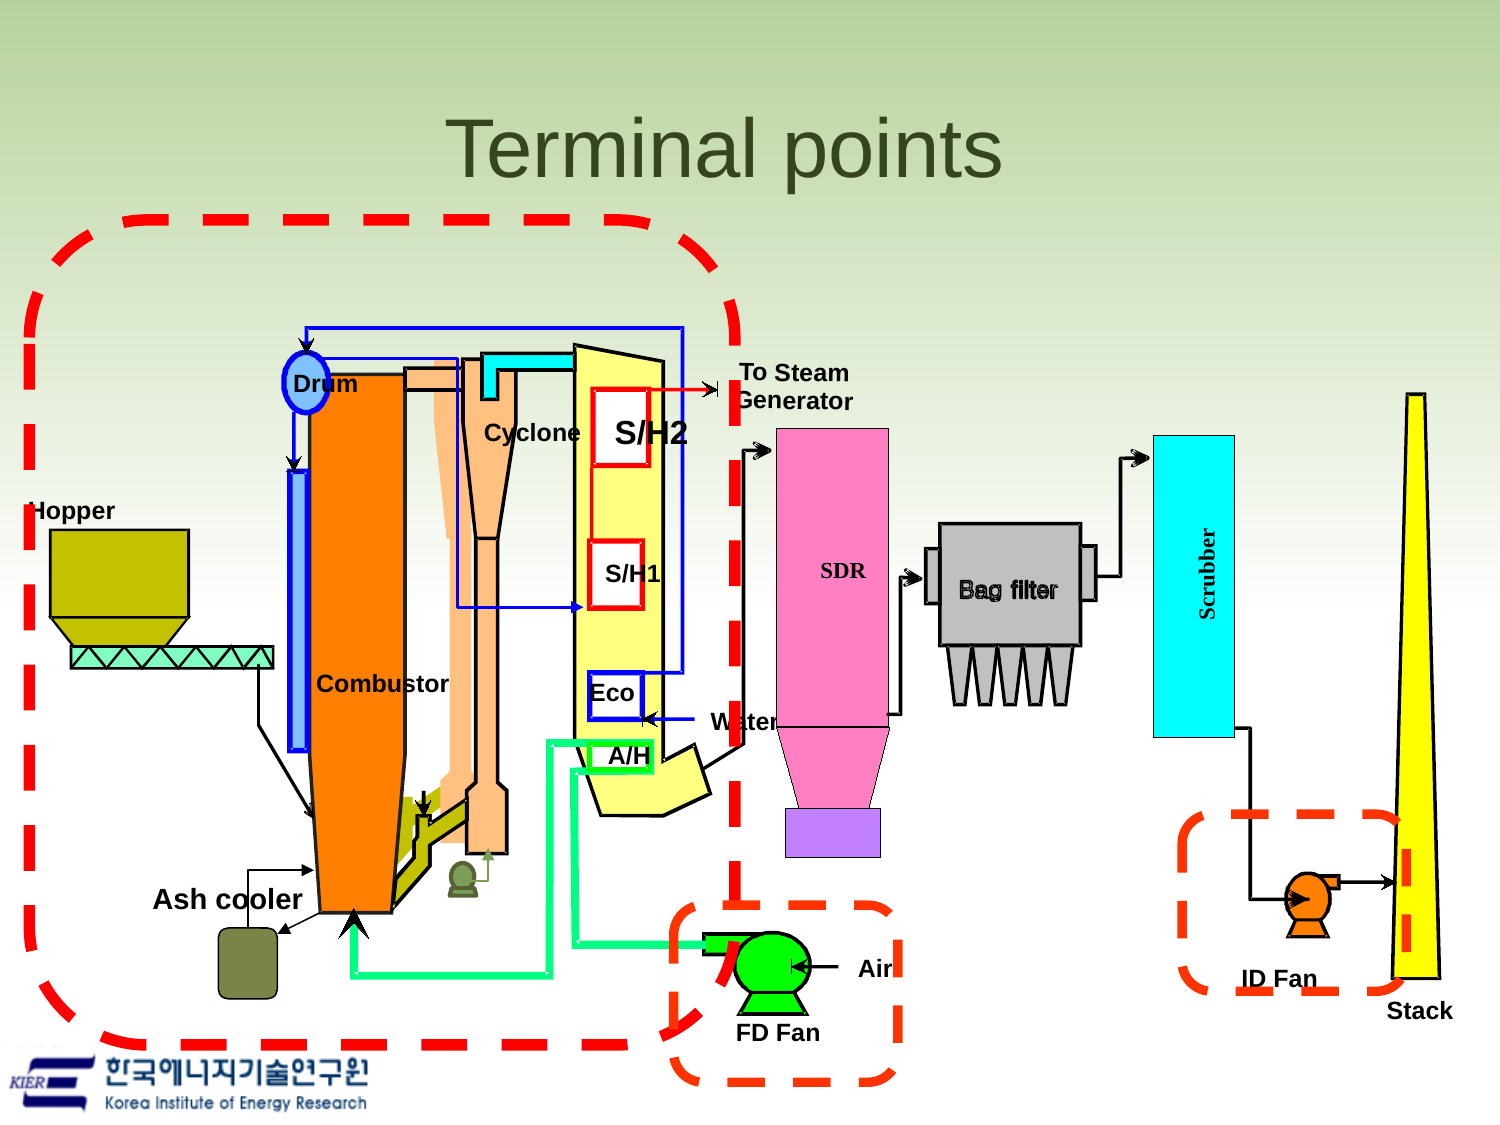

# Terminal points

To Steam

Drum

Generator

S/H2

Cyclone

Hopper

SDR
Scrubber
S/H1

Combustor

Eco
Water

A/H

Air

ID Fan

Stack
FD Fan

Ash cooler